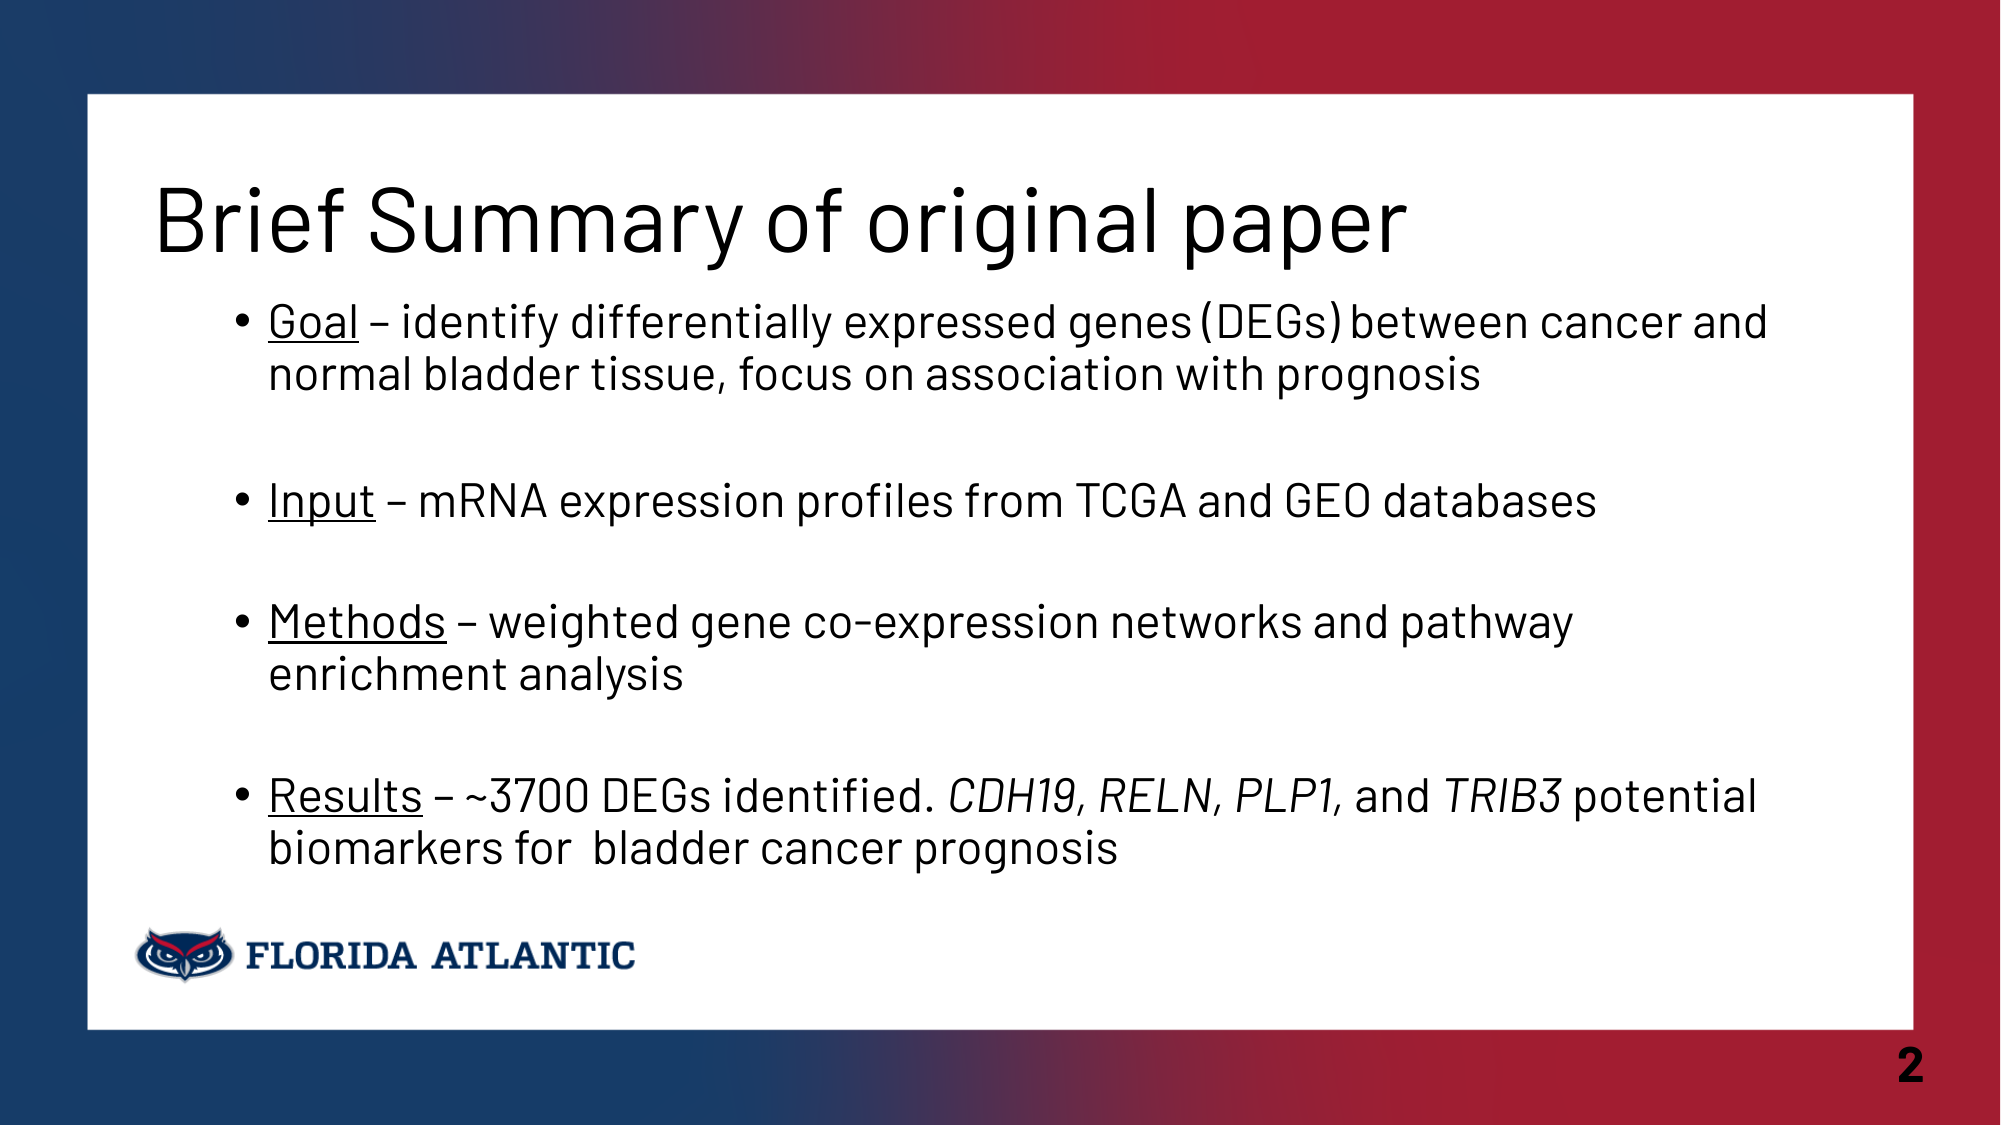

# Brief Summary of original paper
Goal – identify differentially expressed genes (DEGs) between cancer and normal bladder tissue, focus on association with prognosis
Input – mRNA expression profiles from TCGA and GEO databases
Methods – weighted gene co-expression networks and pathway enrichment analysis
Results – ~3700 DEGs identified. CDH19, RELN, PLP1, and TRIB3 potential biomarkers for  bladder cancer prognosis
2